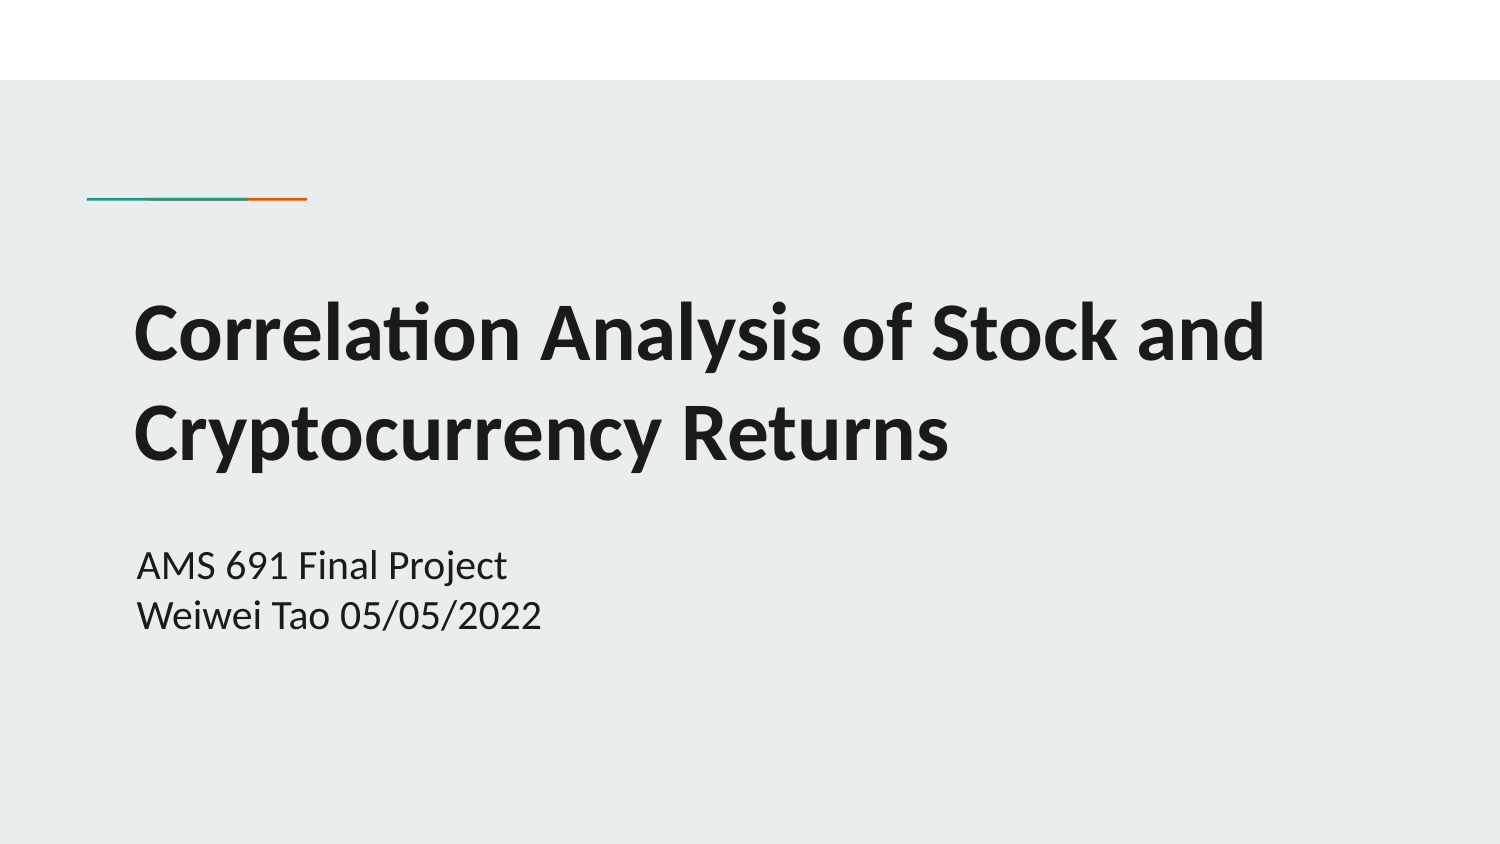

# Correlation Analysis of Stock and Cryptocurrency Returns
AMS 691 Final Project
Weiwei Tao 05/05/2022